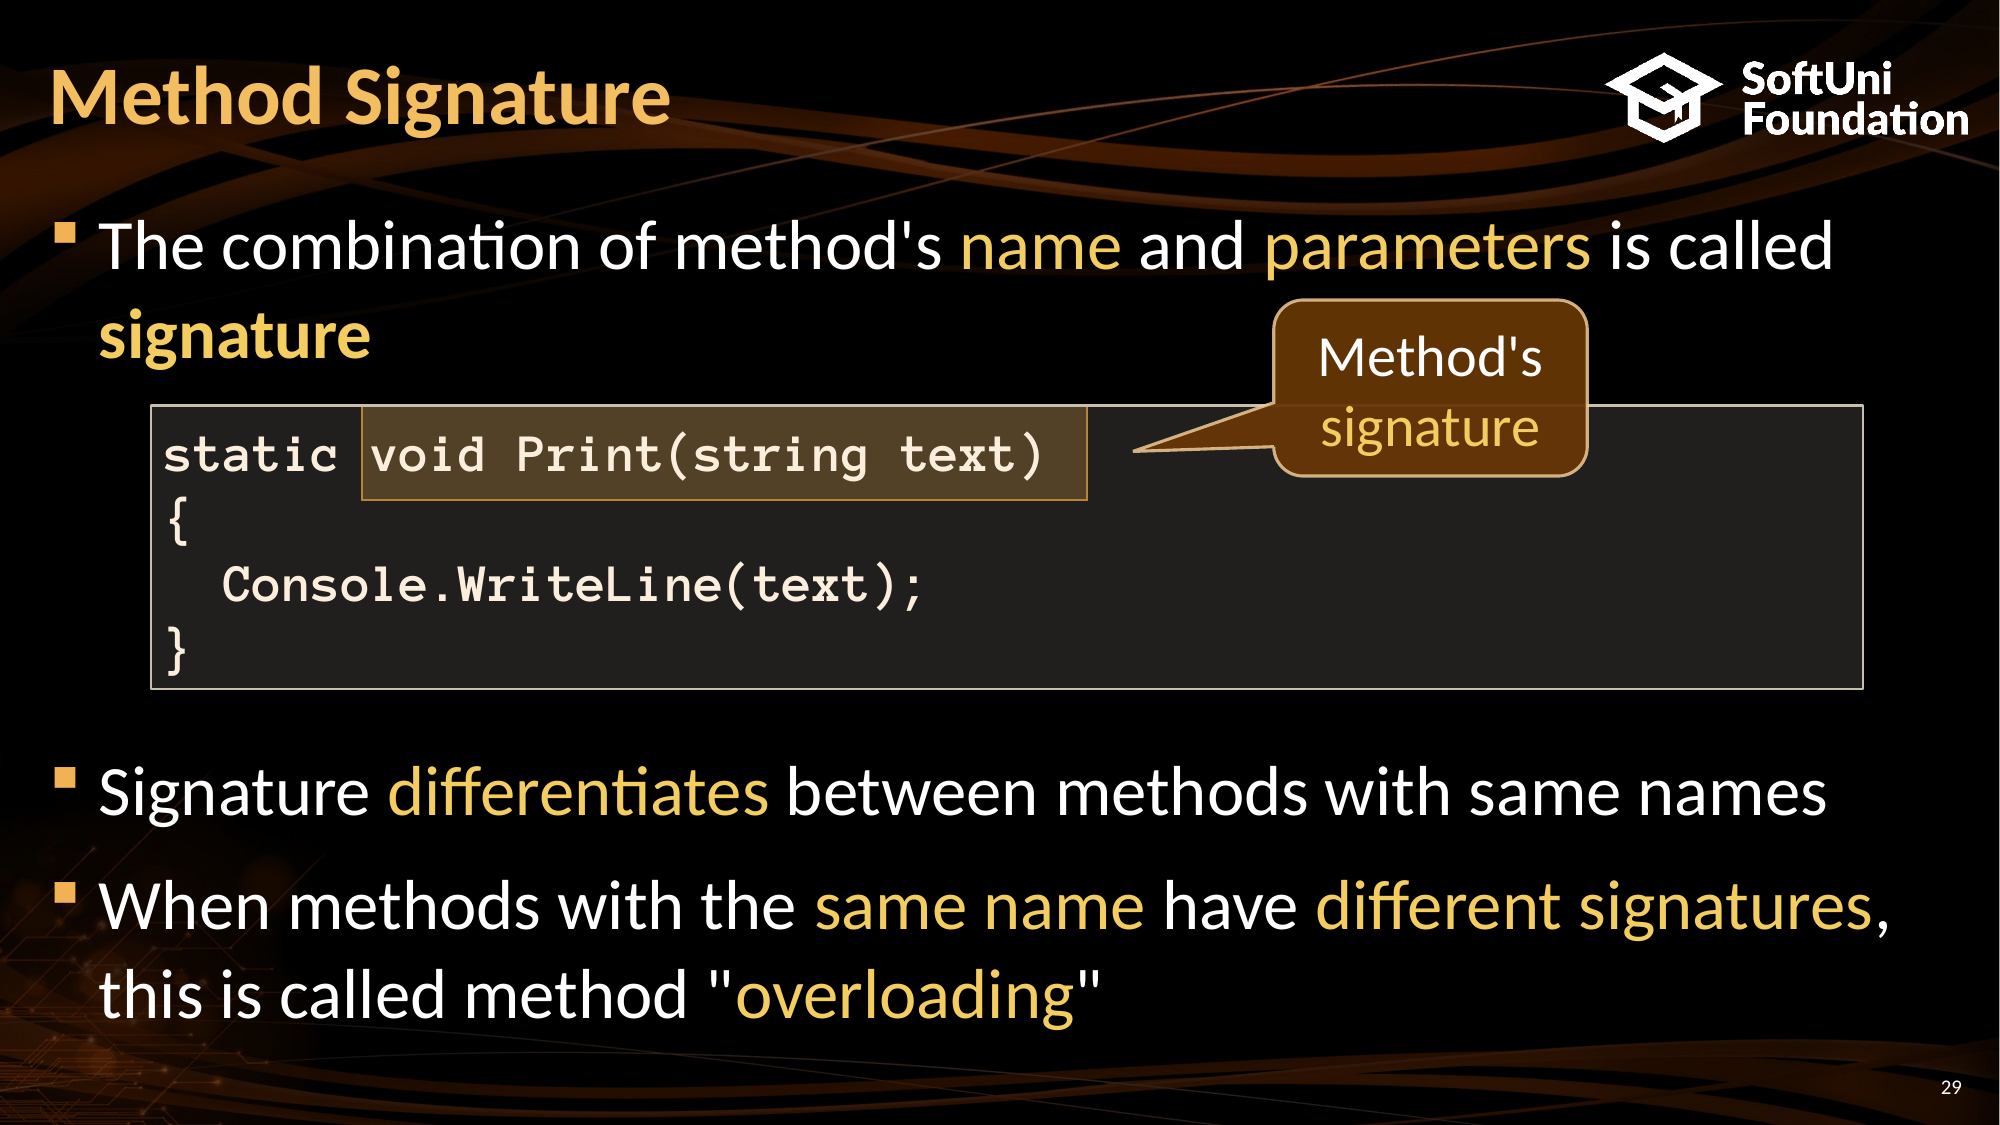

# Method Signature
The combination of method's name and parameters is called signature

Signature differentiates between methods with same names
When methods with the same name have different signatures, this is called method "overloading"
Method's signature
static void Print(string text)
{
  Console.WriteLine(text);
}

29